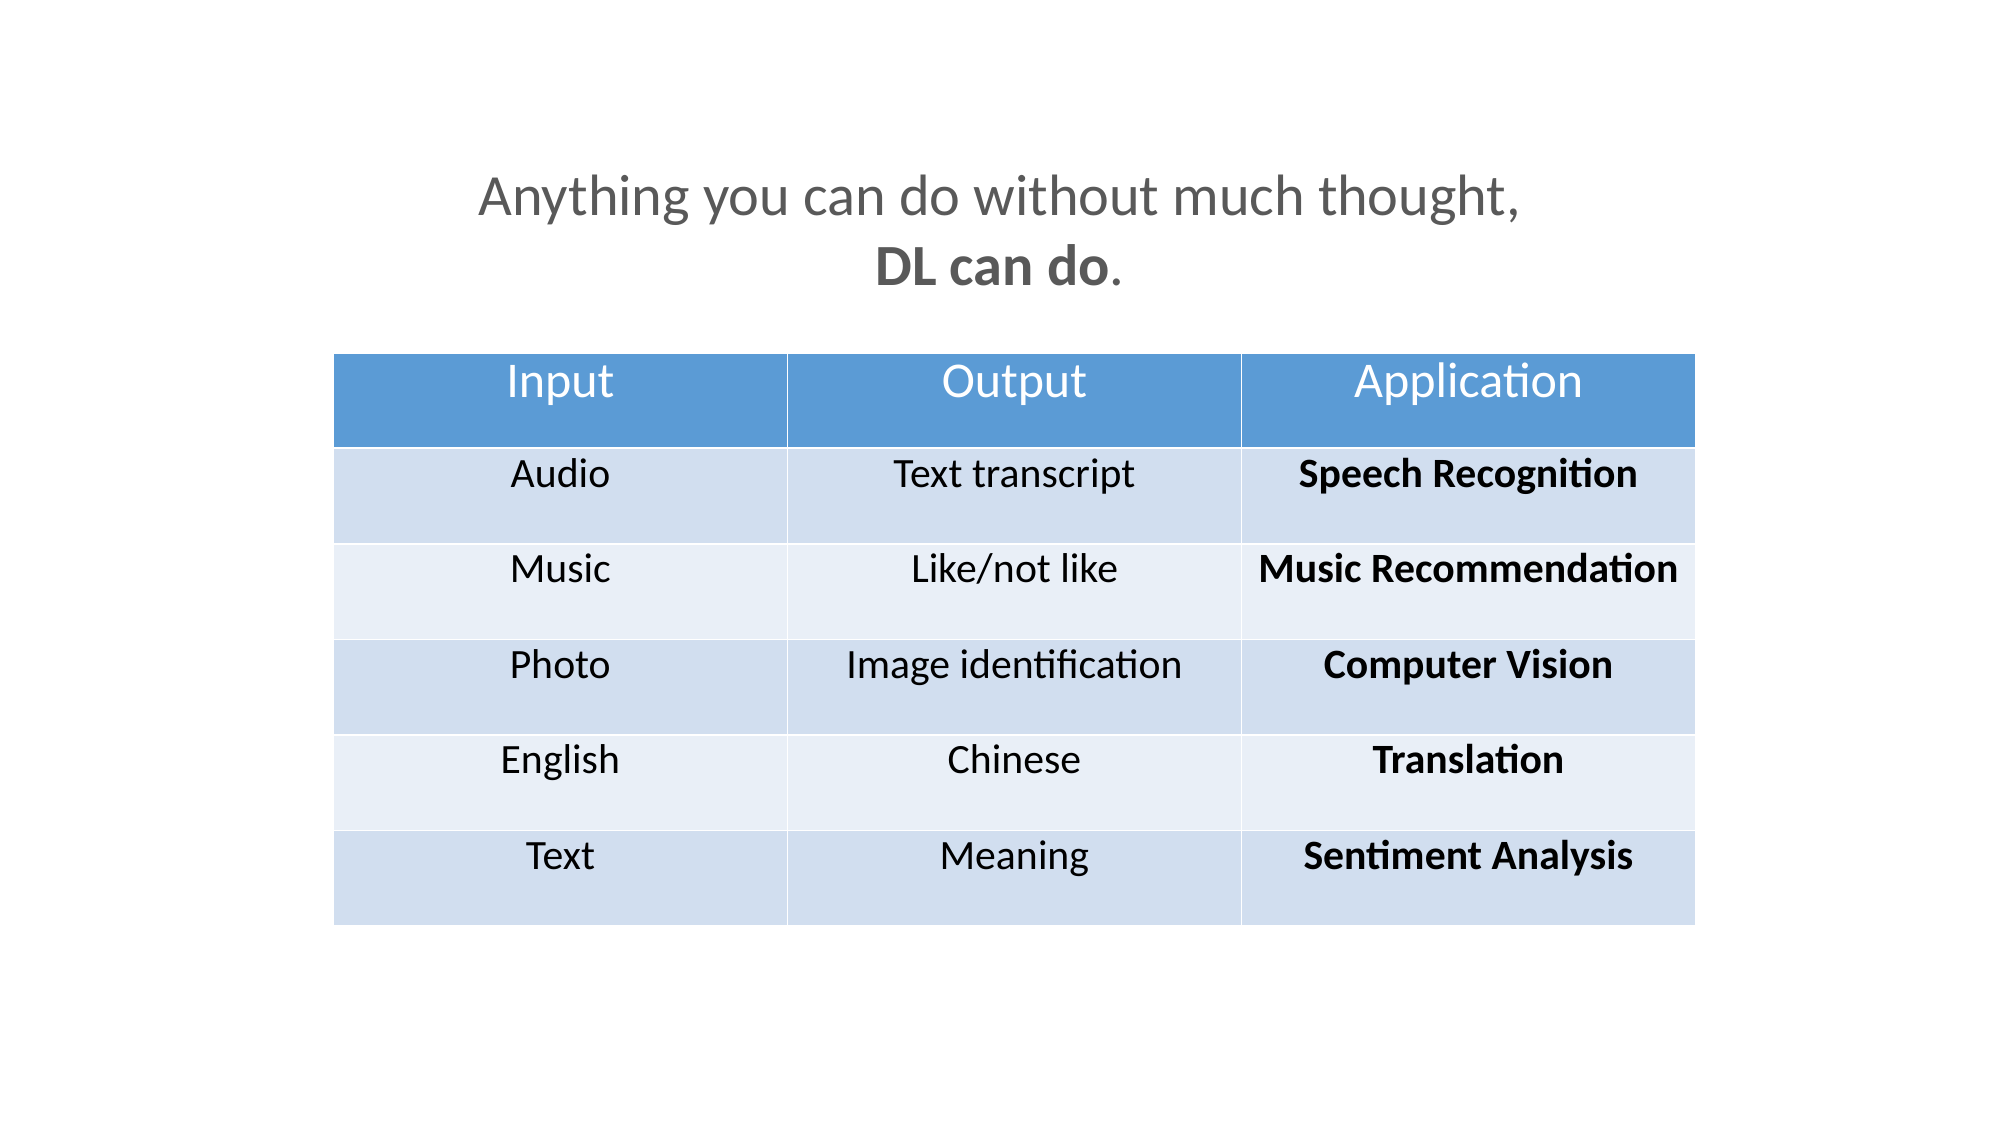

Anything you can do without much thought,
DL can do.
| Input | Output | Application |
| --- | --- | --- |
| Audio | Text transcript | Speech Recognition |
| Music | Like/not like | Music Recommendation |
| Photo | Image identification | Computer Vision |
| English | Chinese | Translation |
| Text | Meaning | Sentiment Analysis |